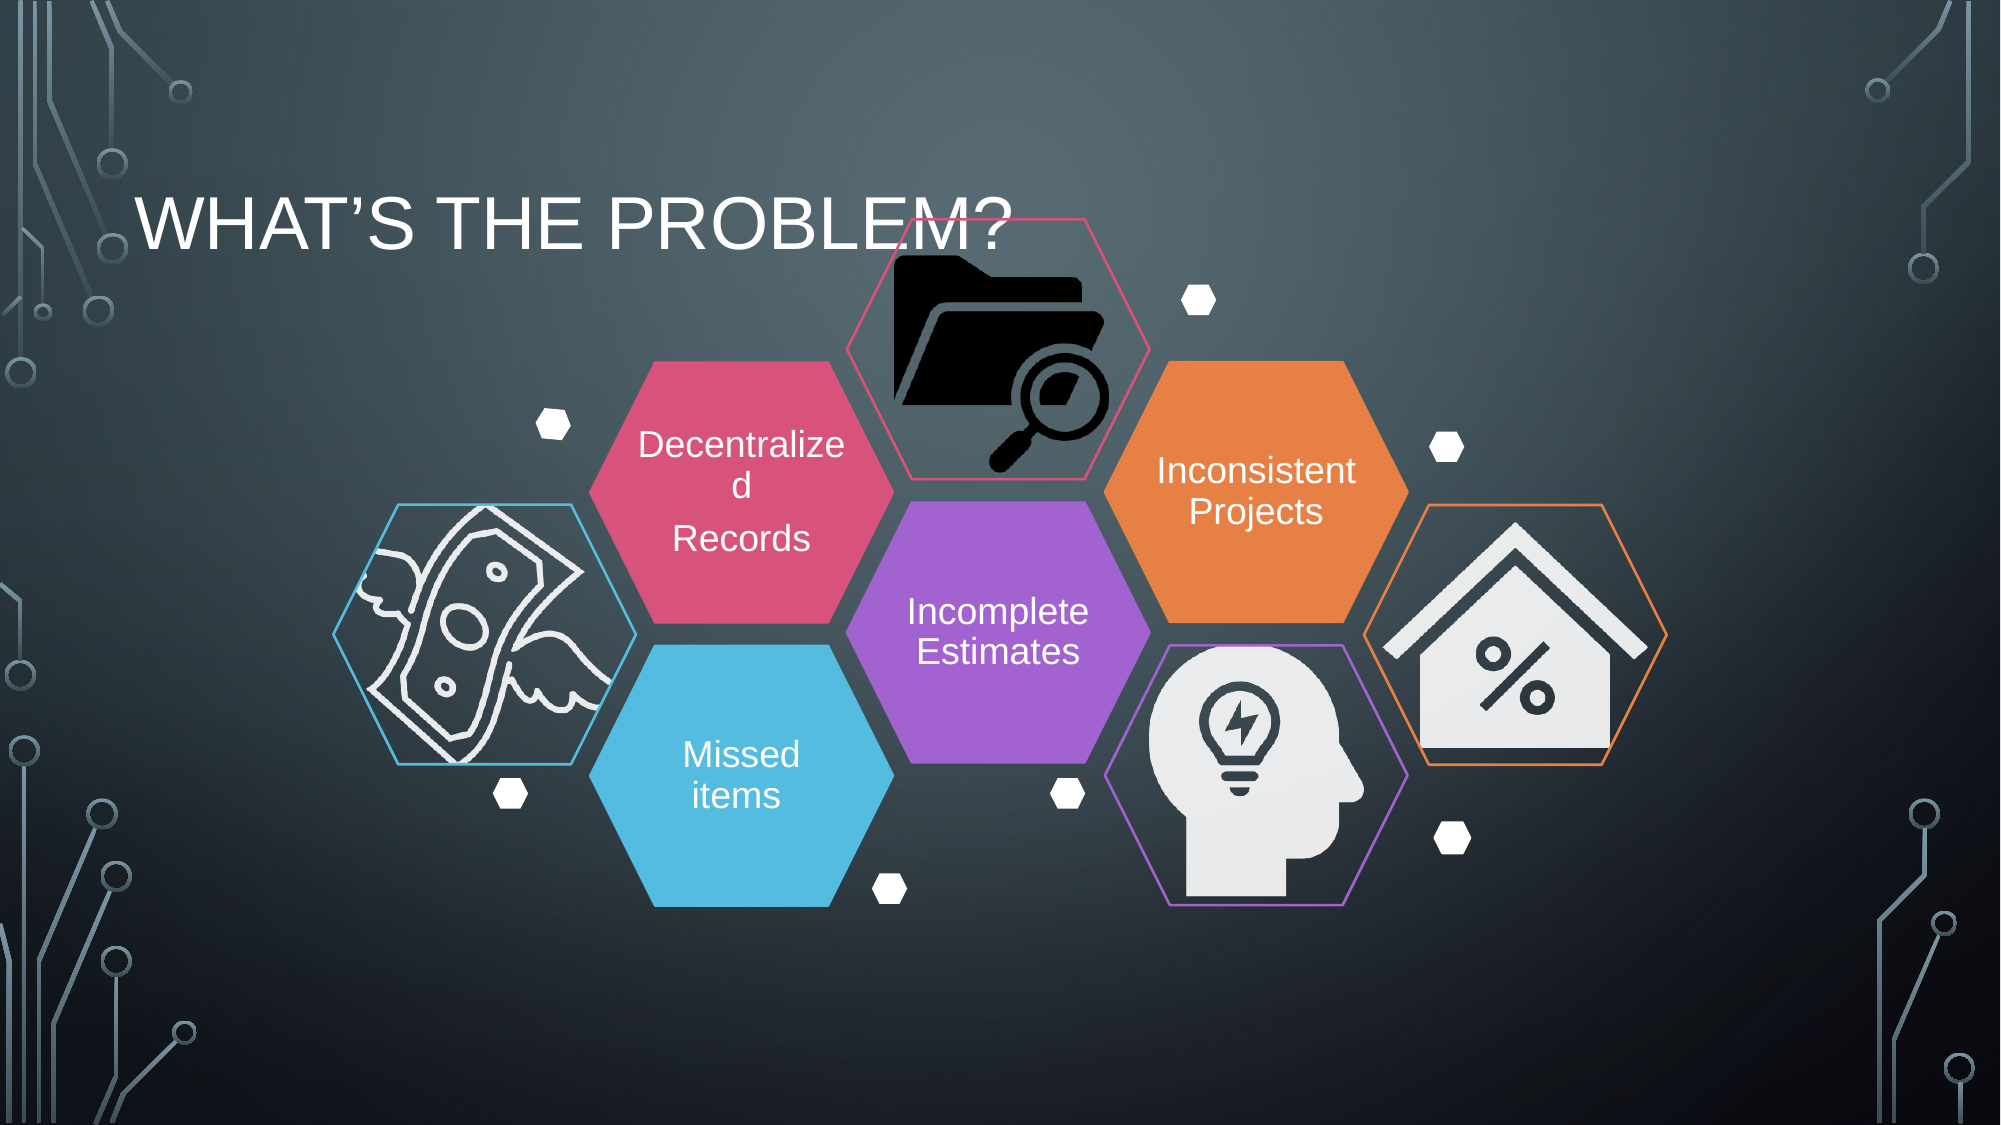

# What’s the Problem?
Missed items
Incomplete Estimates
Decentralized
Records
Inconsistent Projects